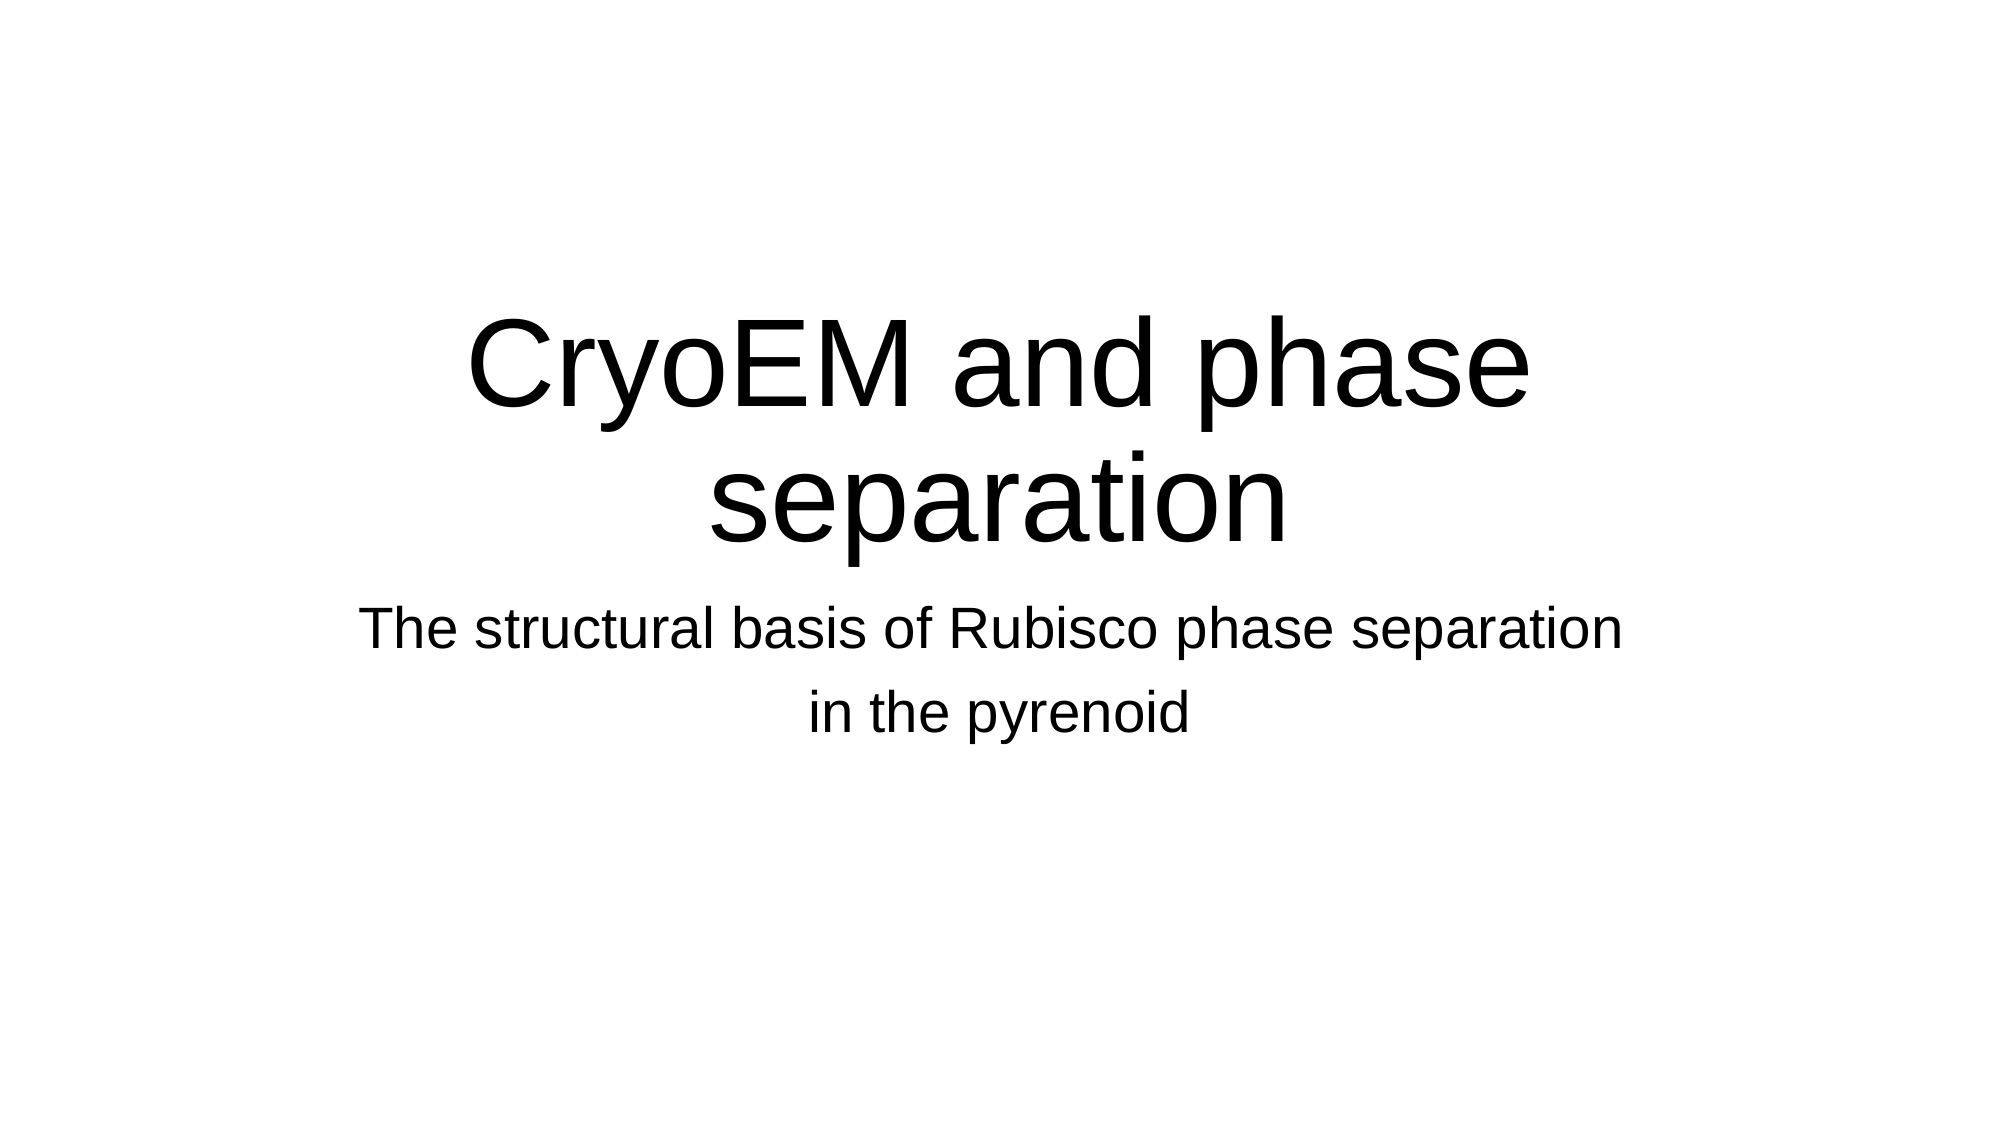

# CryoEM and phase separation
The structural basis of Rubisco phase separation
in the pyrenoid